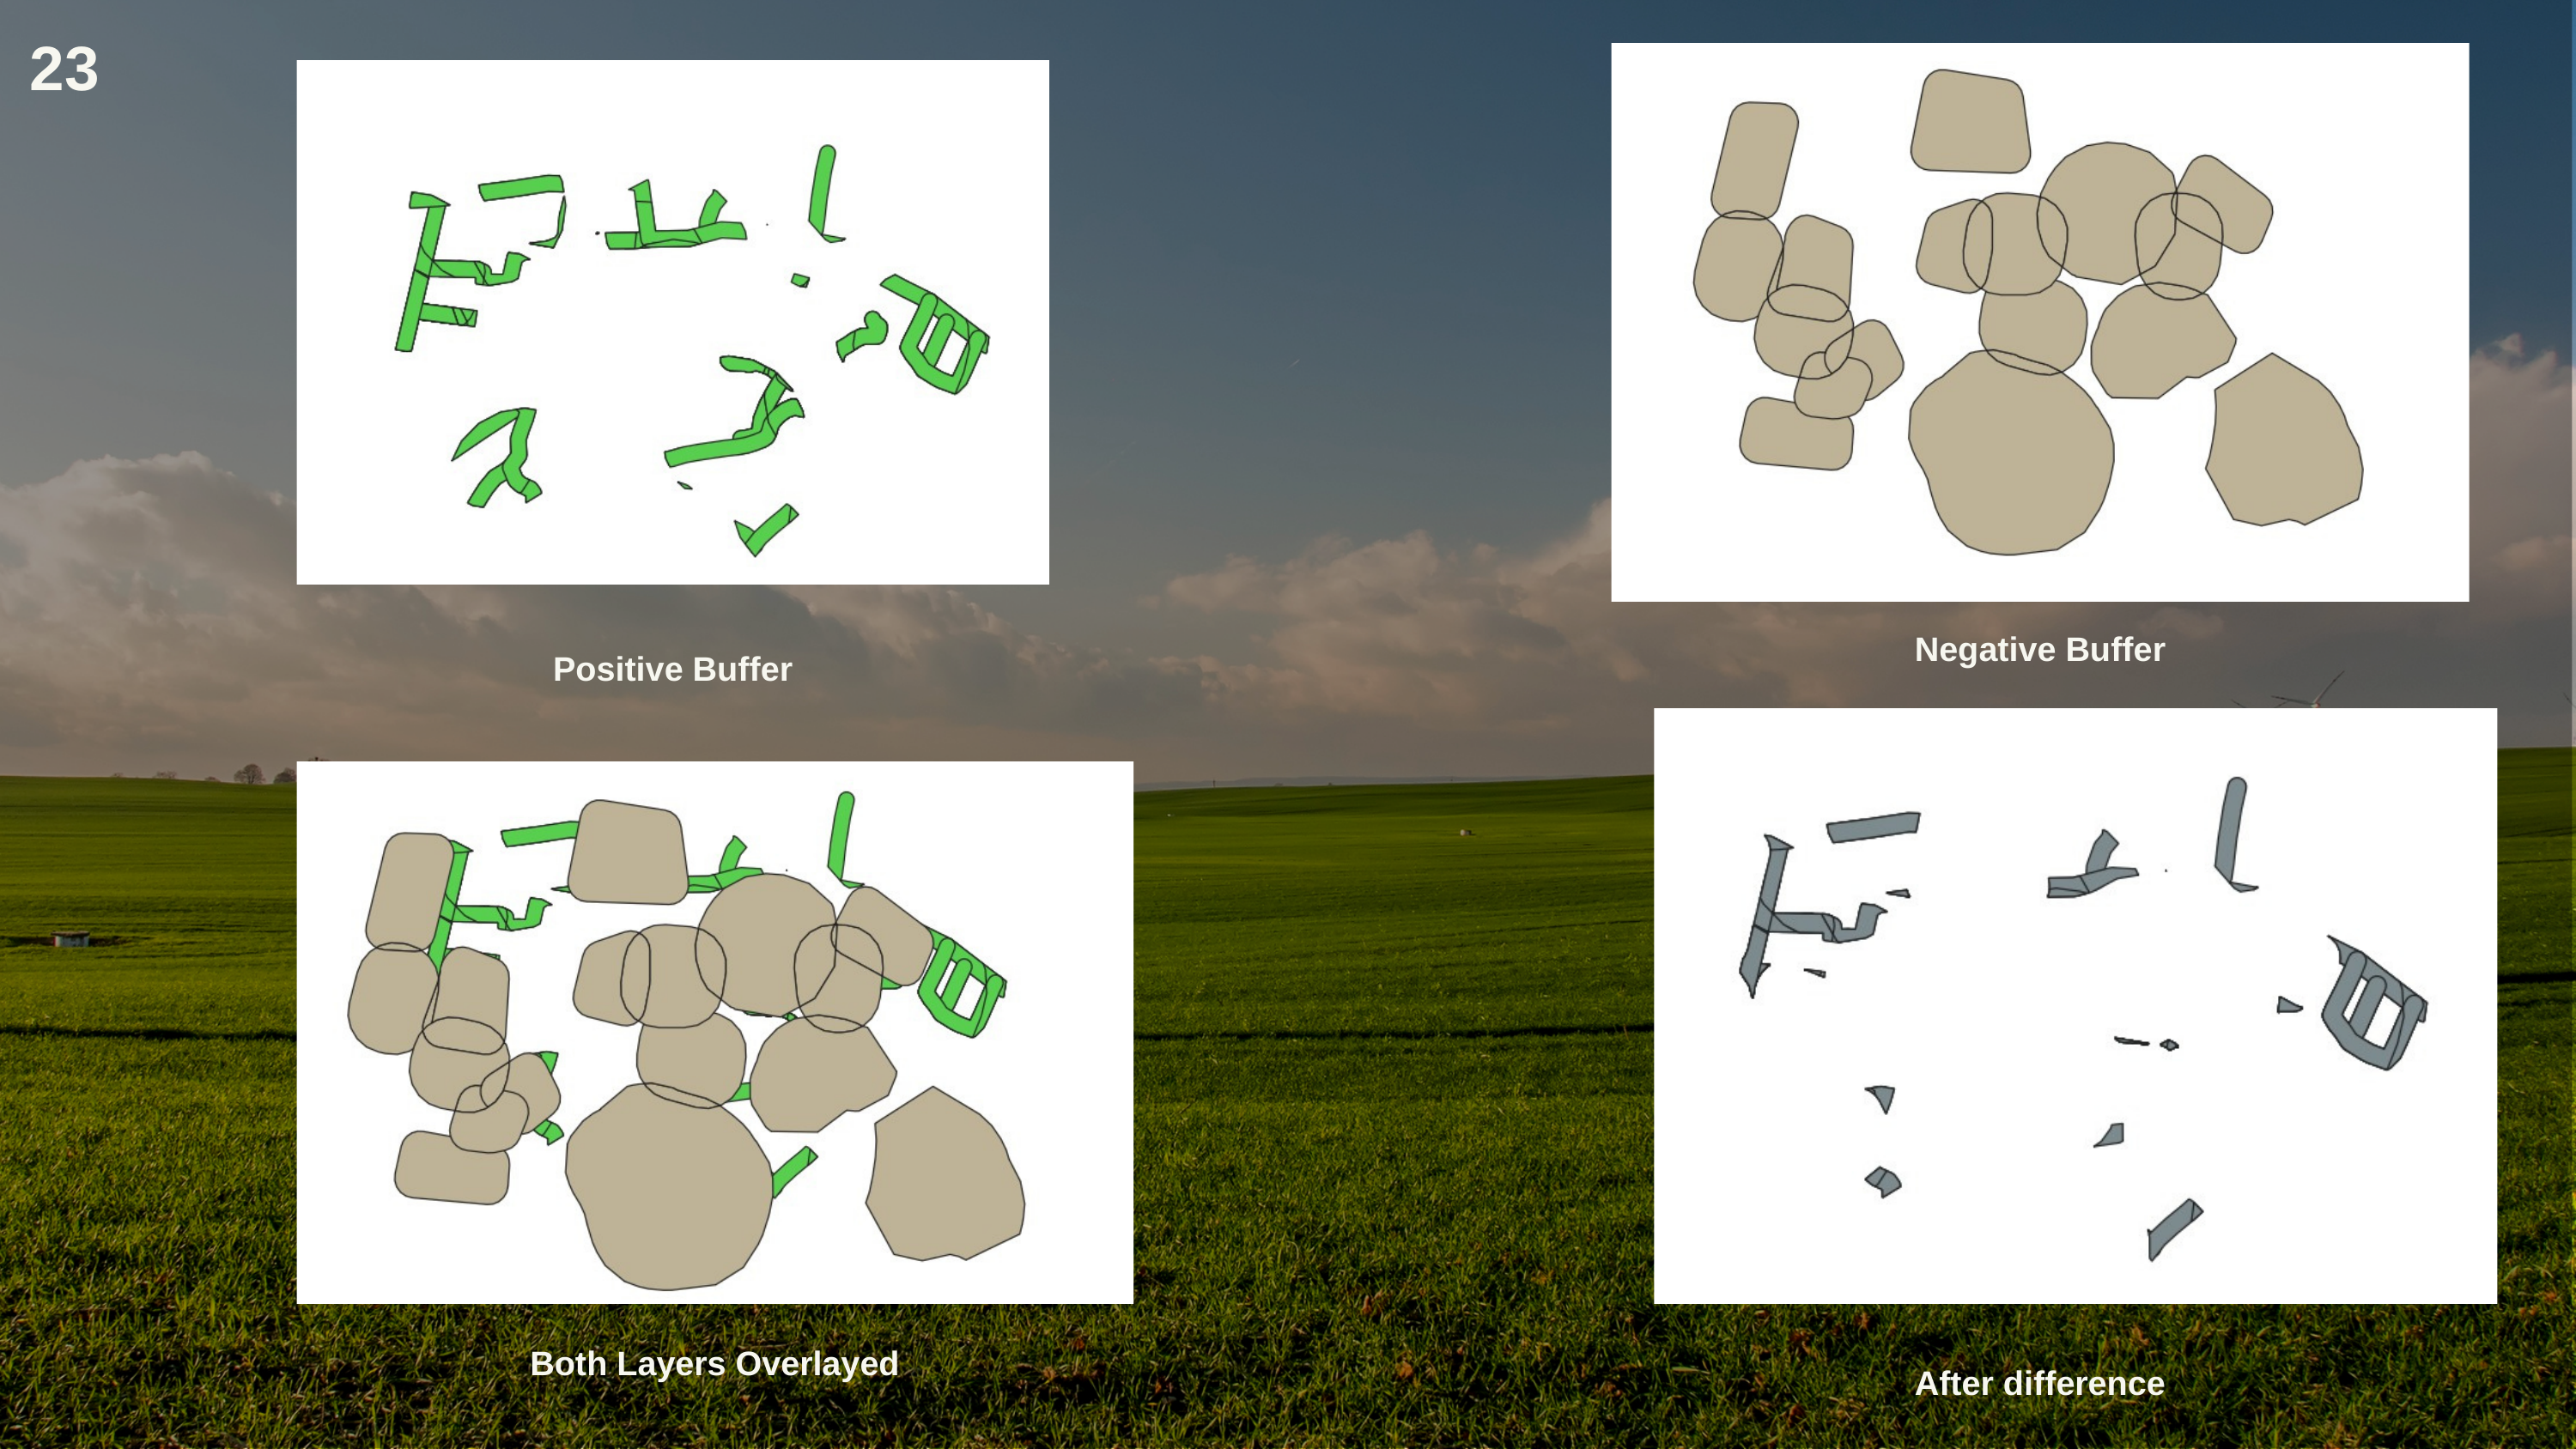

23

Negative Buffer
Positive Buffer

Both Layers Overlayed
After difference